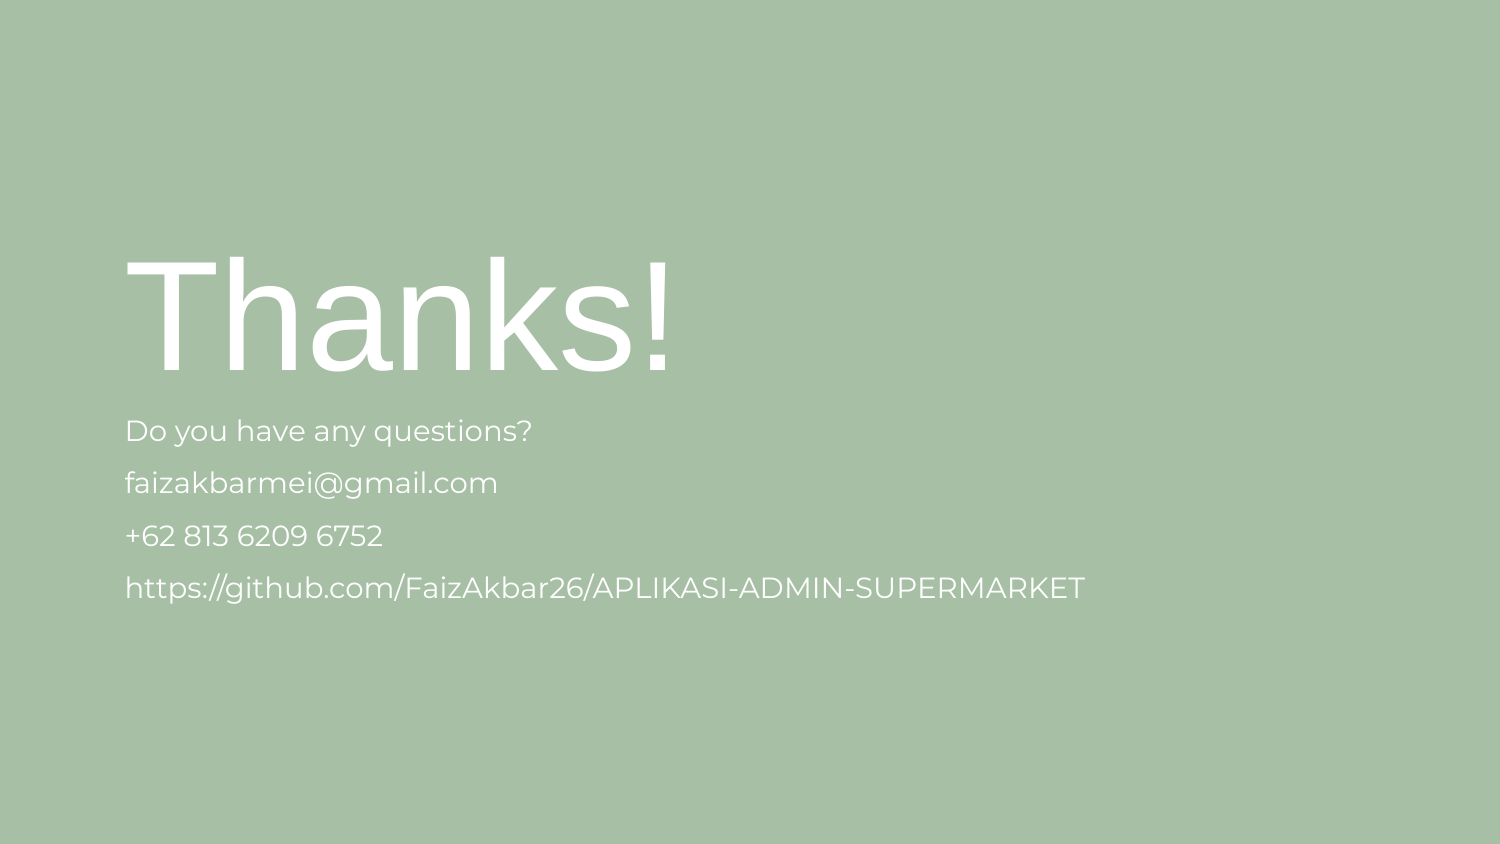

# Thanks!
Do you have any questions?
faizakbarmei@gmail.com
+62 813 6209 6752
https://github.com/FaizAkbar26/APLIKASI-ADMIN-SUPERMARKET